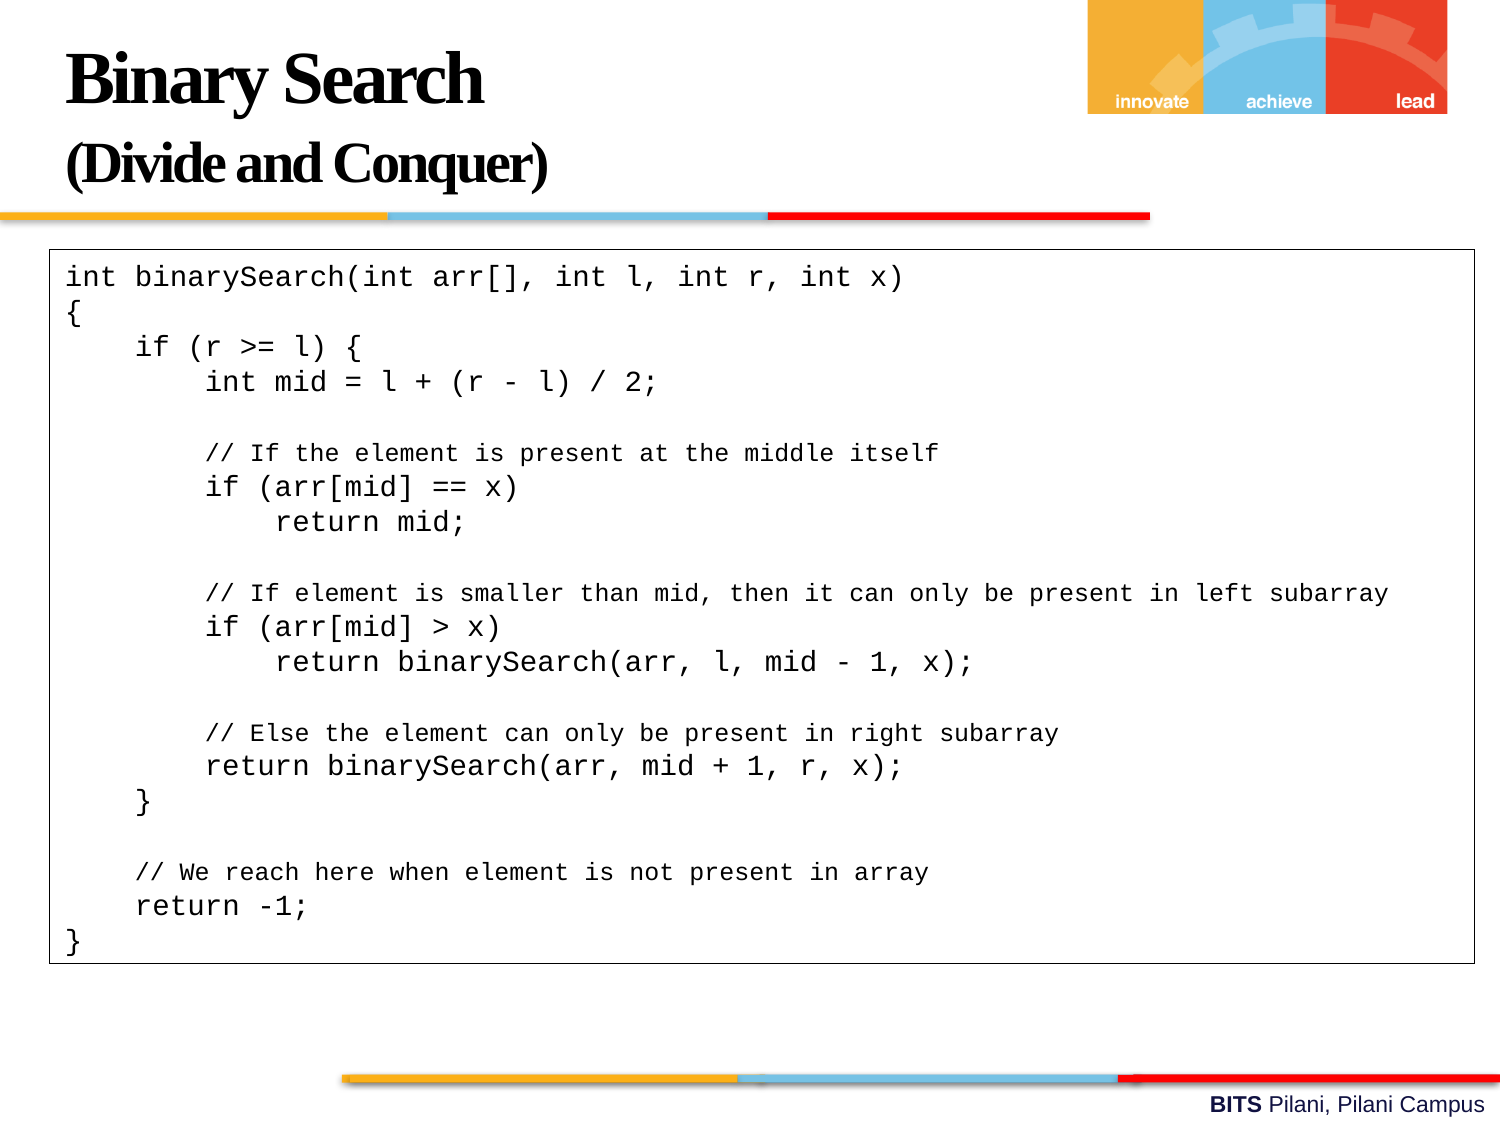

Binary Search
(Divide and Conquer)
int binarySearch(int arr[], int l, int r, int x)
{
    if (r >= l) {
        int mid = l + (r - l) / 2;

        // If the element is present at the middle itself
        if (arr[mid] == x)
            return mid;

        // If element is smaller than mid, then it can only be present in left subarray
        if (arr[mid] > x)
            return binarySearch(arr, l, mid - 1, x);

        // Else the element can only be present in right subarray
        return binarySearch(arr, mid + 1, r, x);
    }

    // We reach here when element is not present in array
    return -1;
}